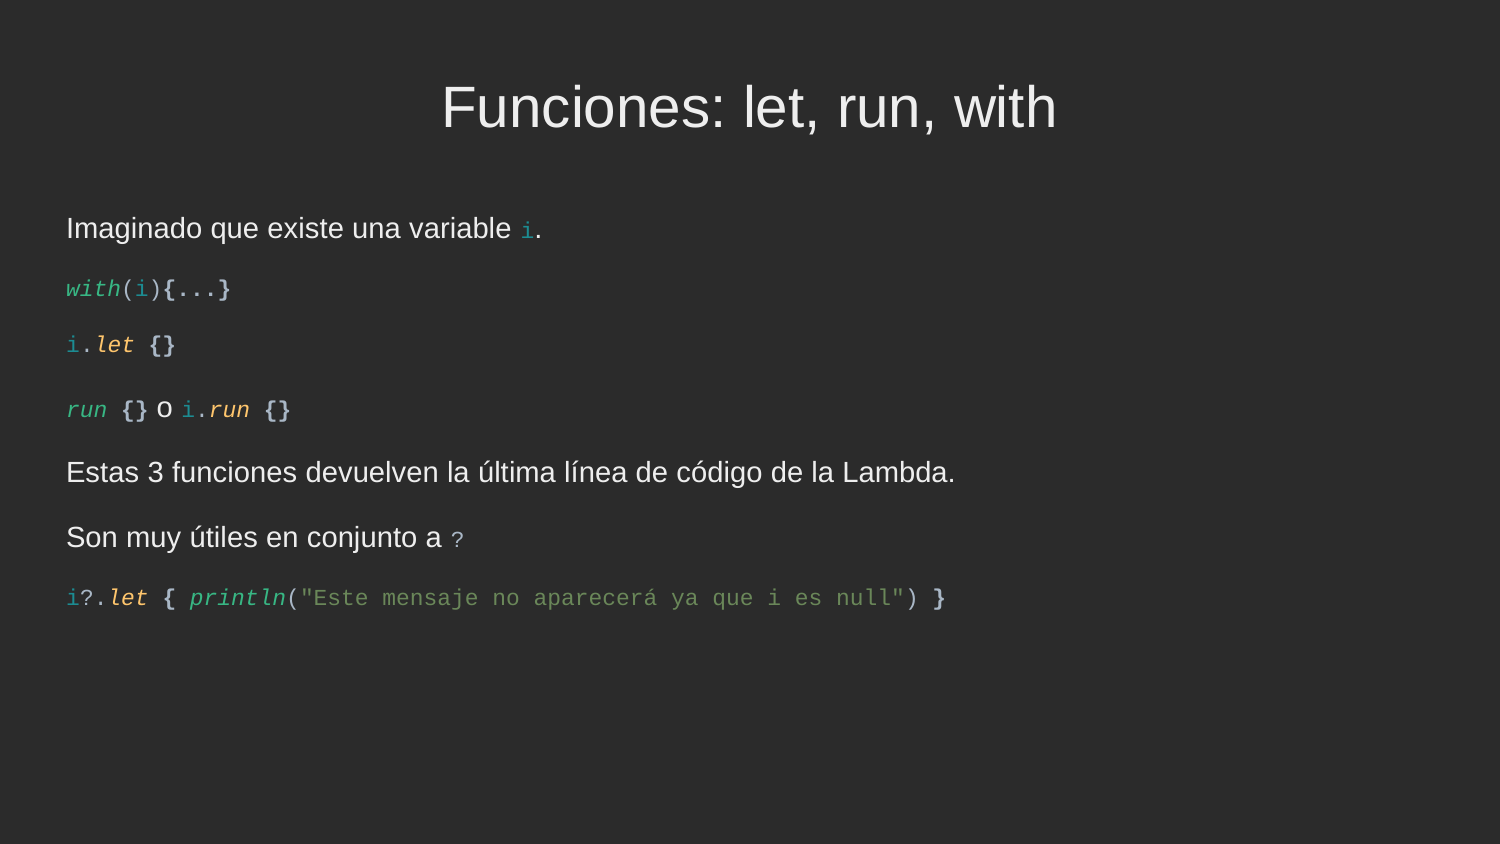

Funciones: let, run, with
Imaginado que existe una variable i.
with(i){...}
i.let {}
run {} o i.run {}
Estas 3 funciones devuelven la última línea de código de la Lambda.
Son muy útiles en conjunto a ?
i?.let { println("Este mensaje no aparecerá ya que i es null") }